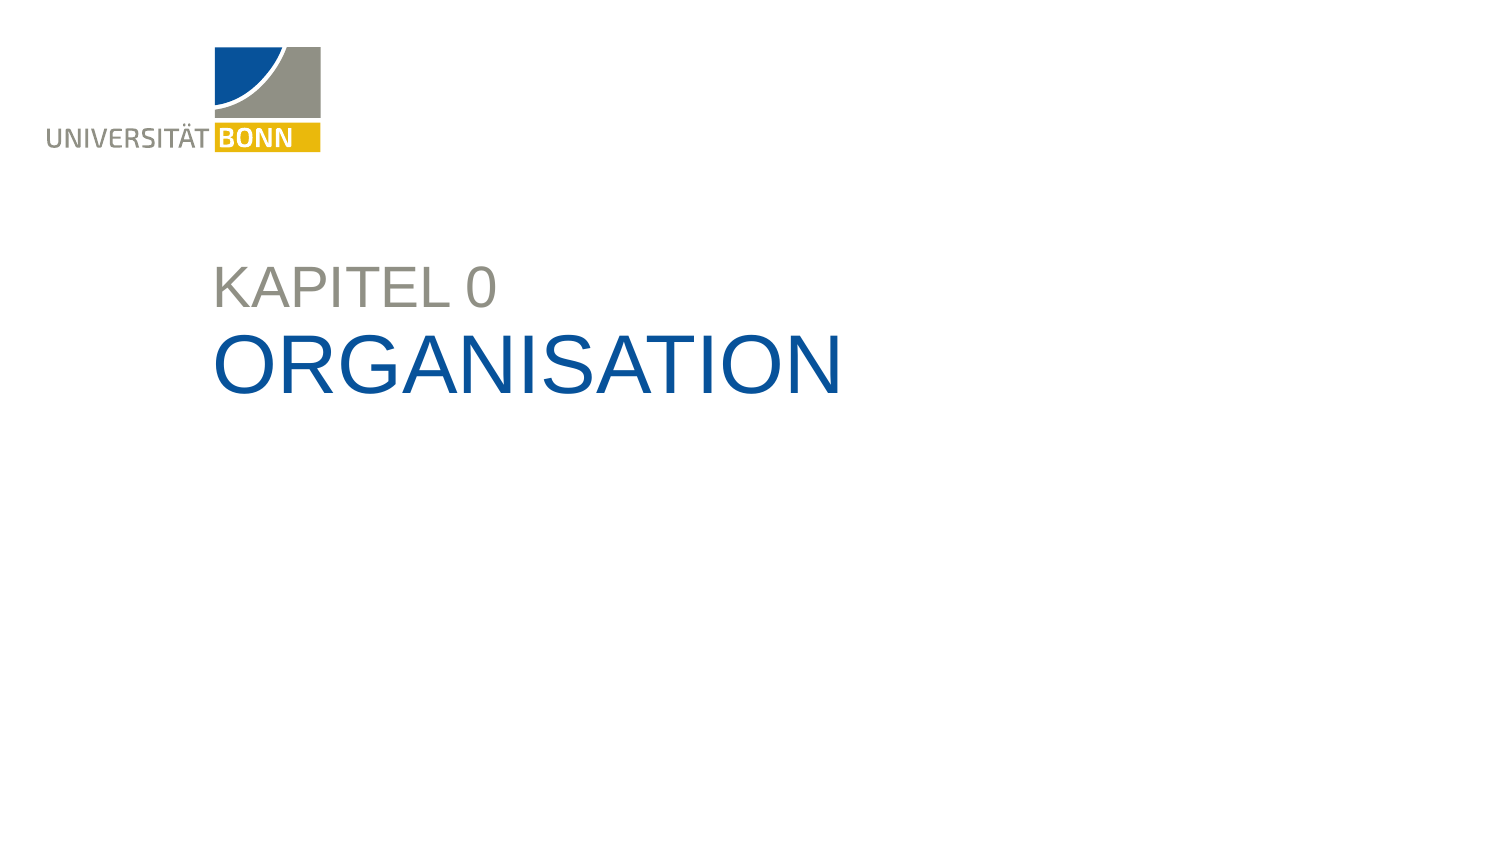

Kapitel 0
# Organisation
3. April 2023
2
Matthias Wübbeling - Vorlesung Netzwerksicherheit - SoSe 2023